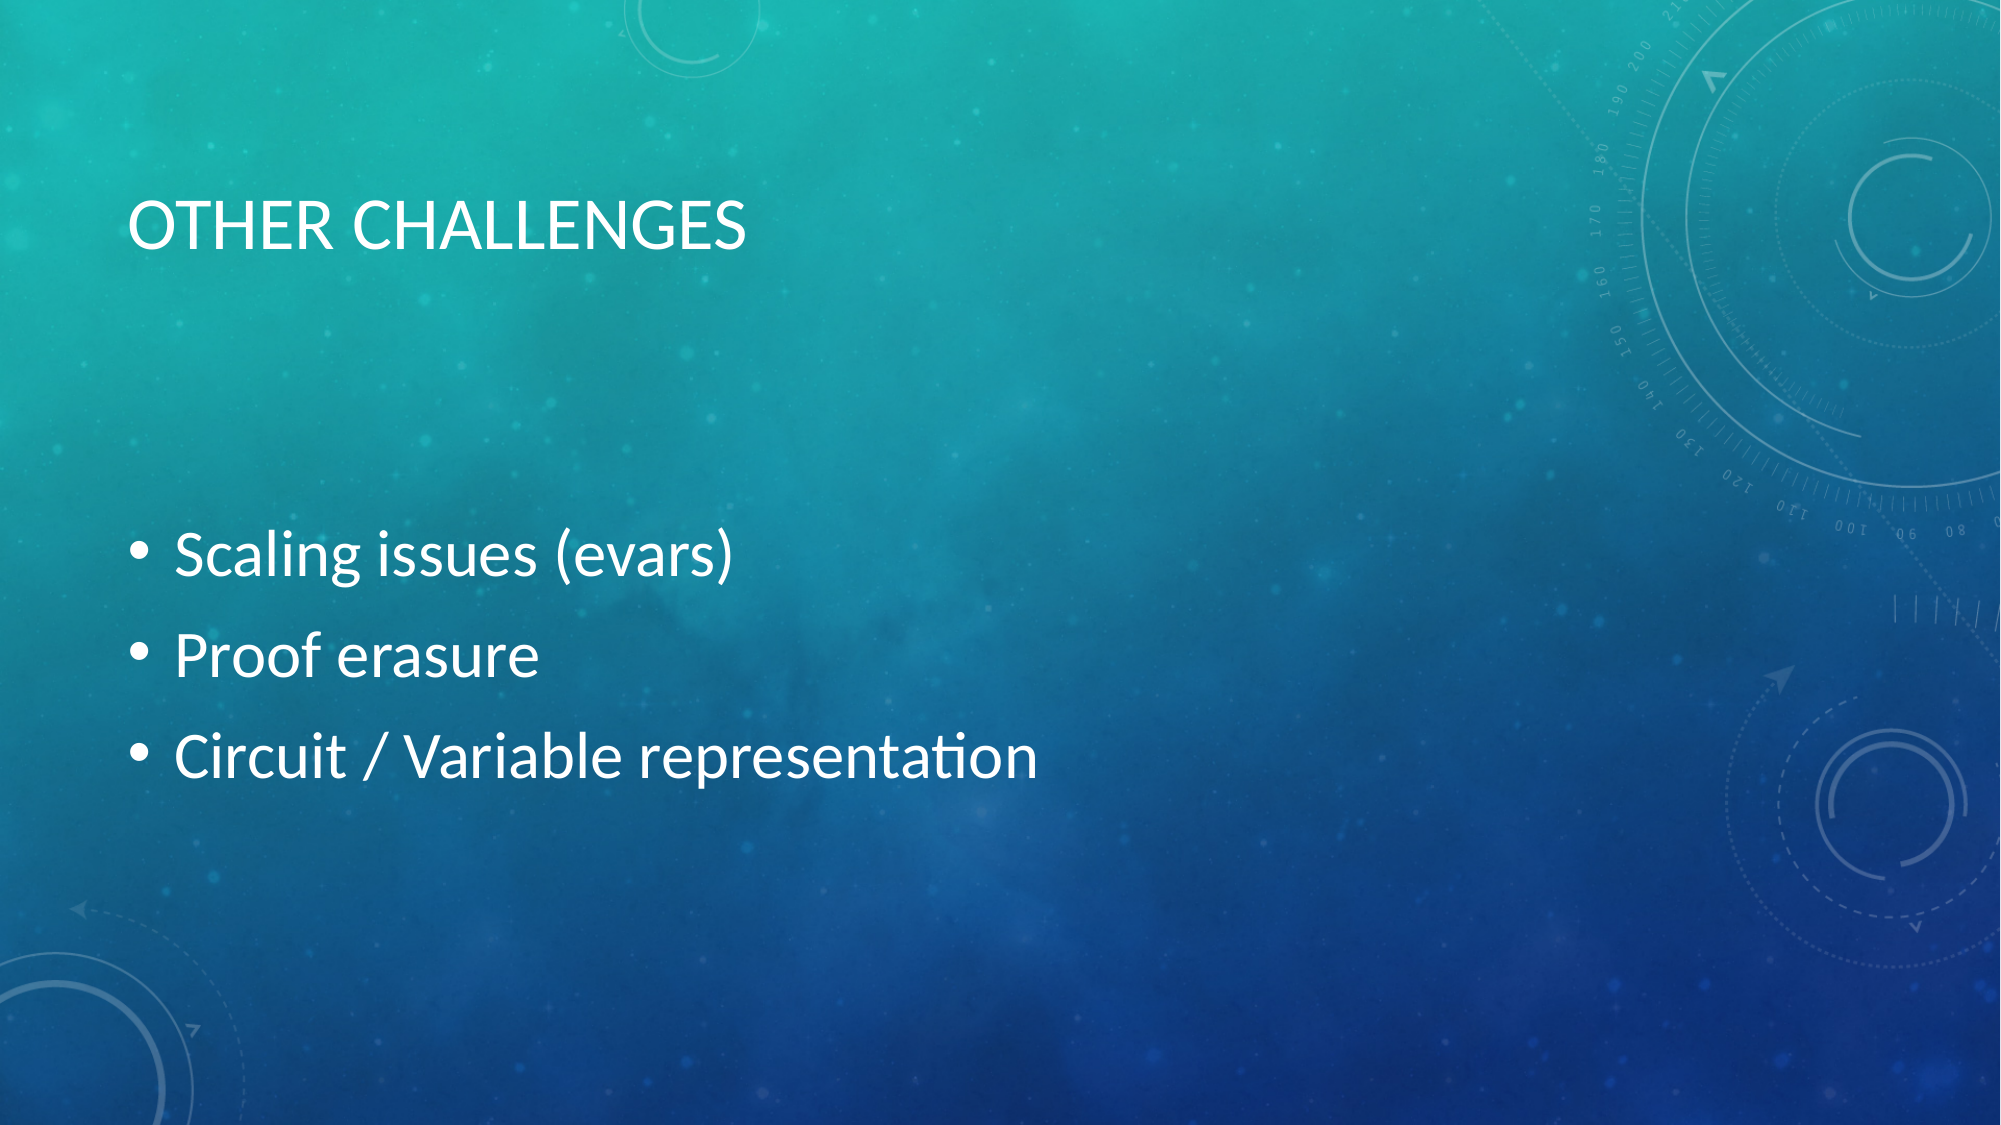

# Other CHallenges
Scaling issues (evars)
Proof erasure
Circuit / Variable representation